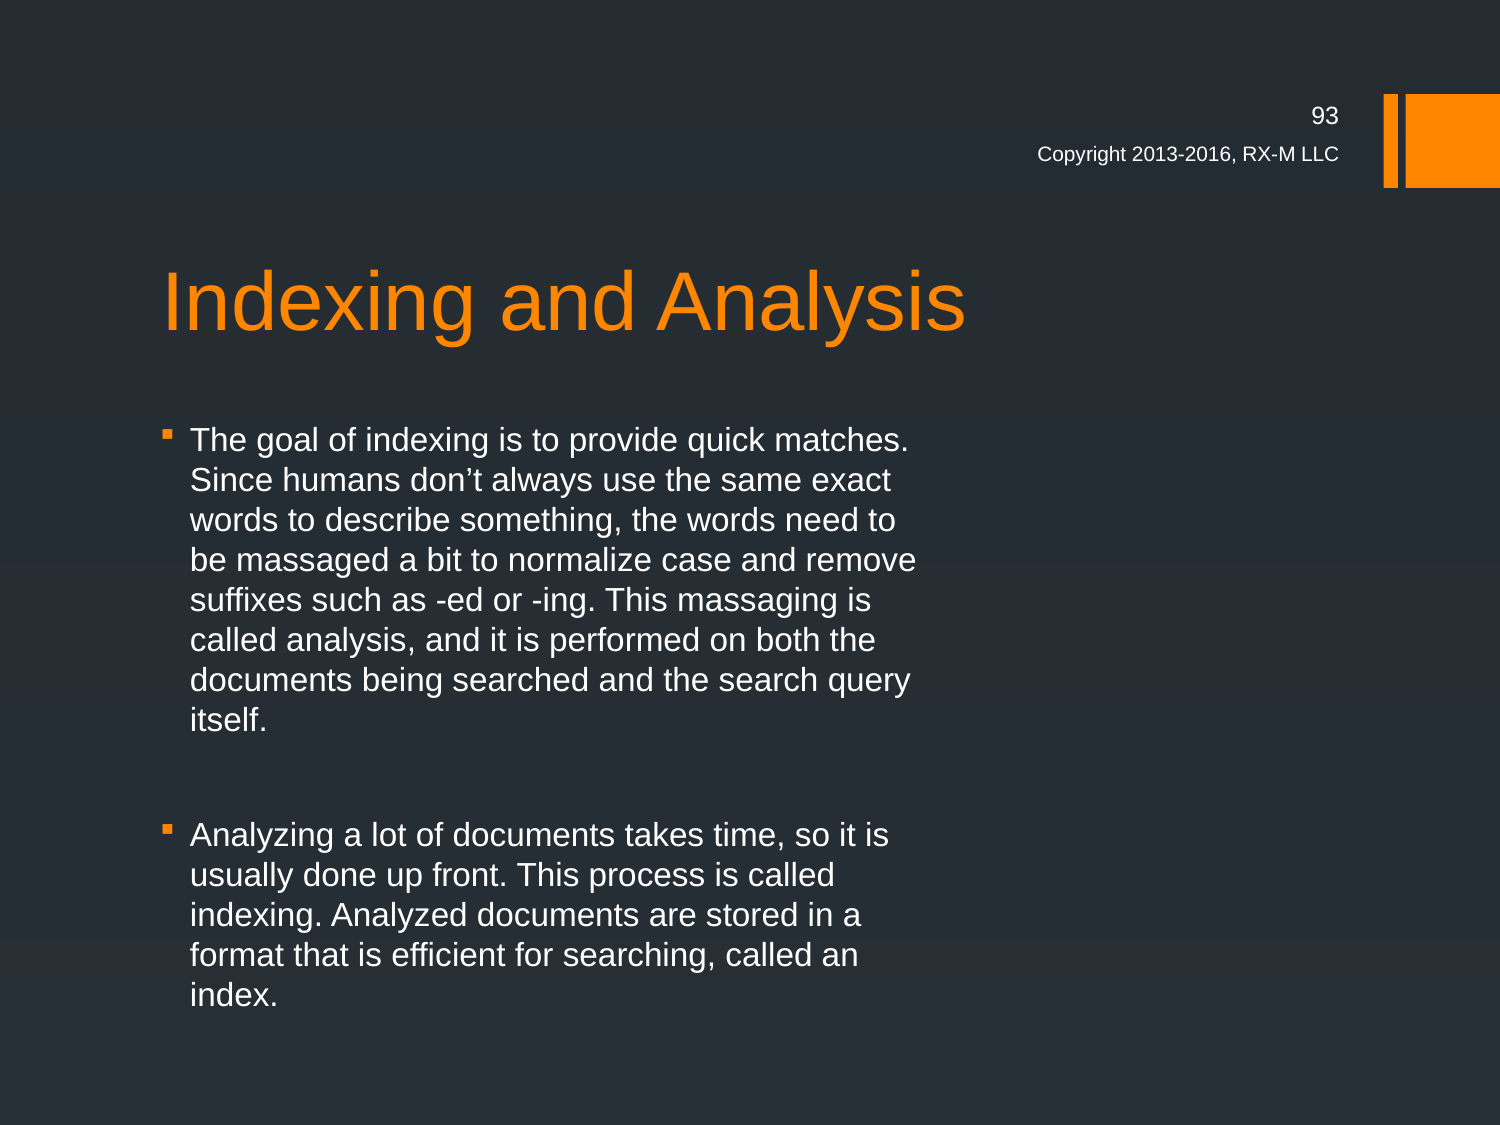

93
Copyright 2013-2016, RX-M LLC
# Indexing and Analysis

The goal of indexing is to provide quick matches.  Since humans don’t always use the same exact words to describe something, the words need to be massaged a bit to normalize case and remove suffixes such as -ed or -ing. This massaging is called analysis, and it is performed on both the documents being searched and the search query itself.

Analyzing a lot of documents takes time, so it is usually done up front. This process is called indexing. Analyzed documents are stored in a format that is efficient for searching, called an index.